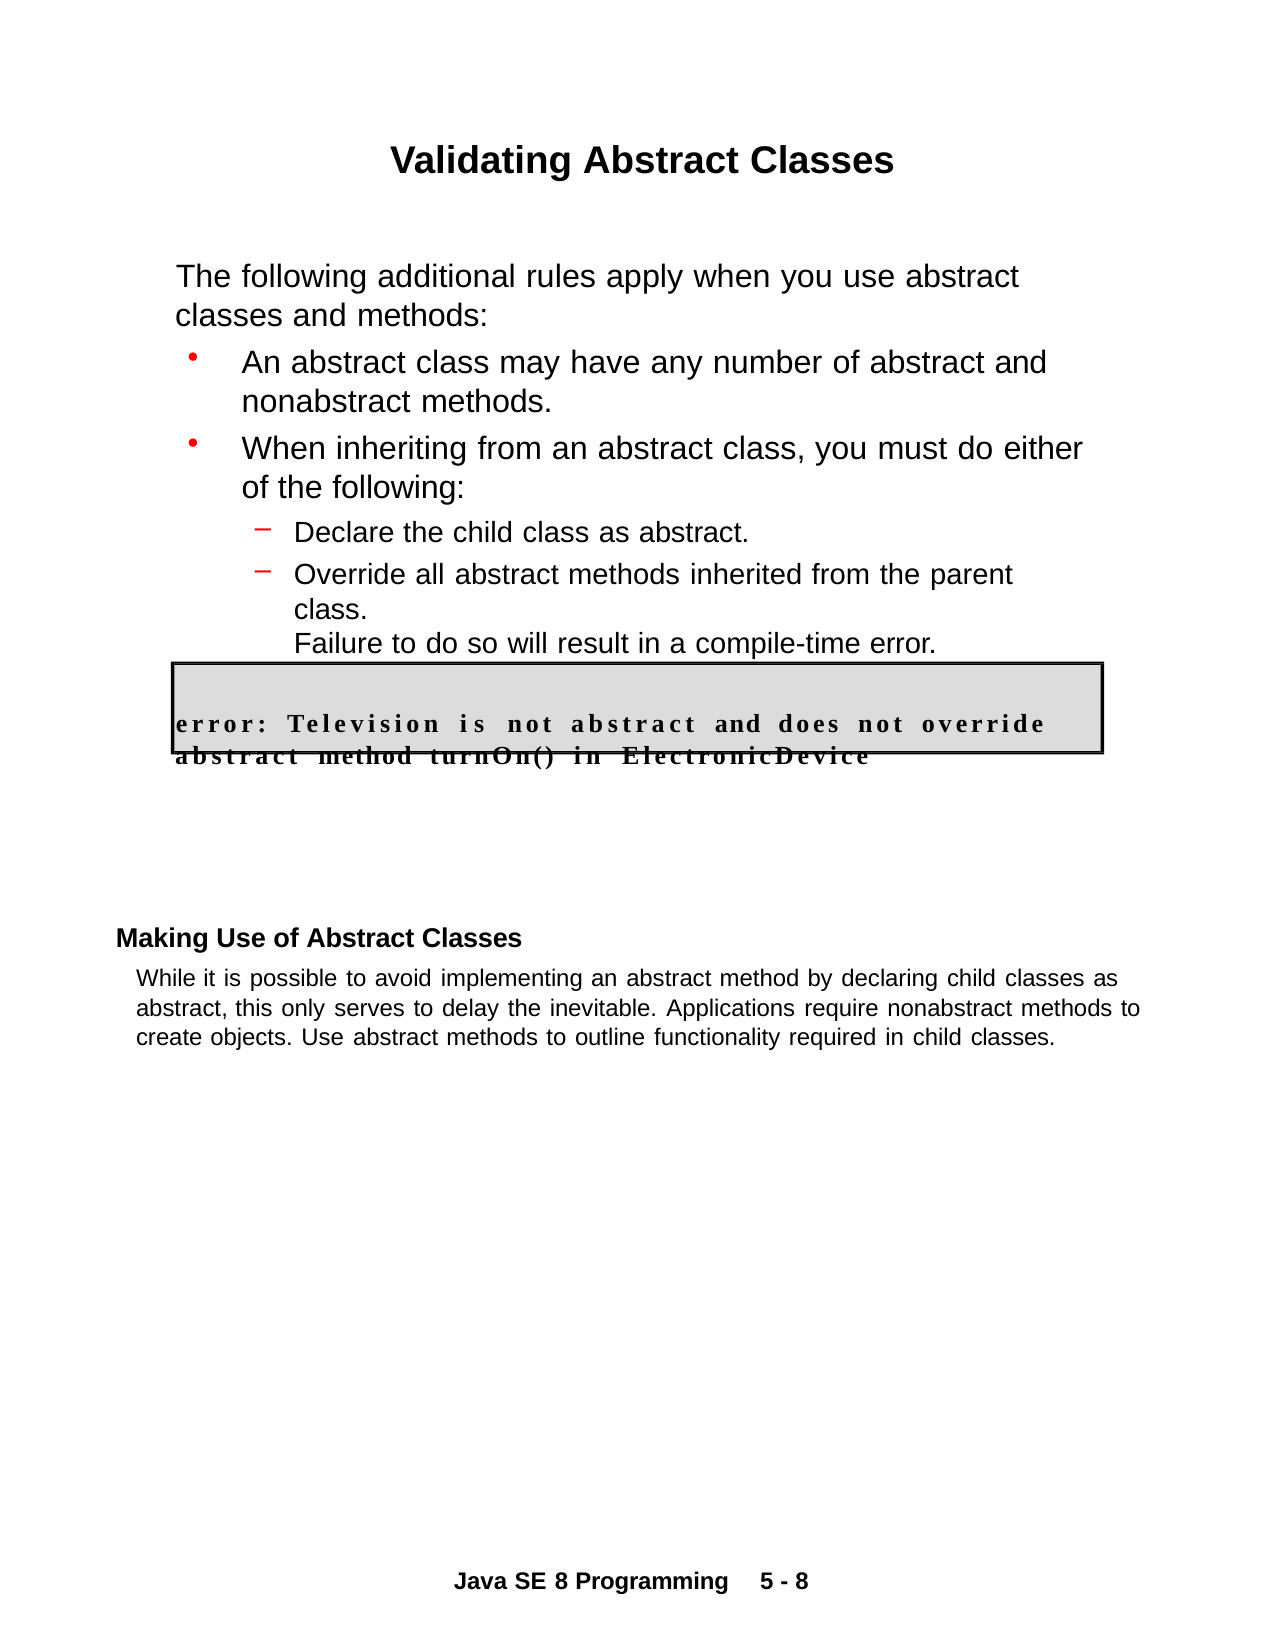

Validating Abstract Classes

The following additional rules apply when you use abstract classes and methods:
An abstract class may have any number of abstract and nonabstract methods.
When inheriting from an abstract class, you must do either of the following:
Declare the child class as abstract.
Override all abstract methods inherited from the parent class.
Failure to do so will result in a compile-time error.

error: Television is not abstract and does not override abstract method turnOn() in ElectronicDevice

Making Use of Abstract Classes
While it is possible to avoid implementing an abstract method by declaring child classes as abstract, this only serves to delay the inevitable. Applications require nonabstract methods to create objects. Use abstract methods to outline functionality required in child classes.
Java SE 8 Programming	5 - 8